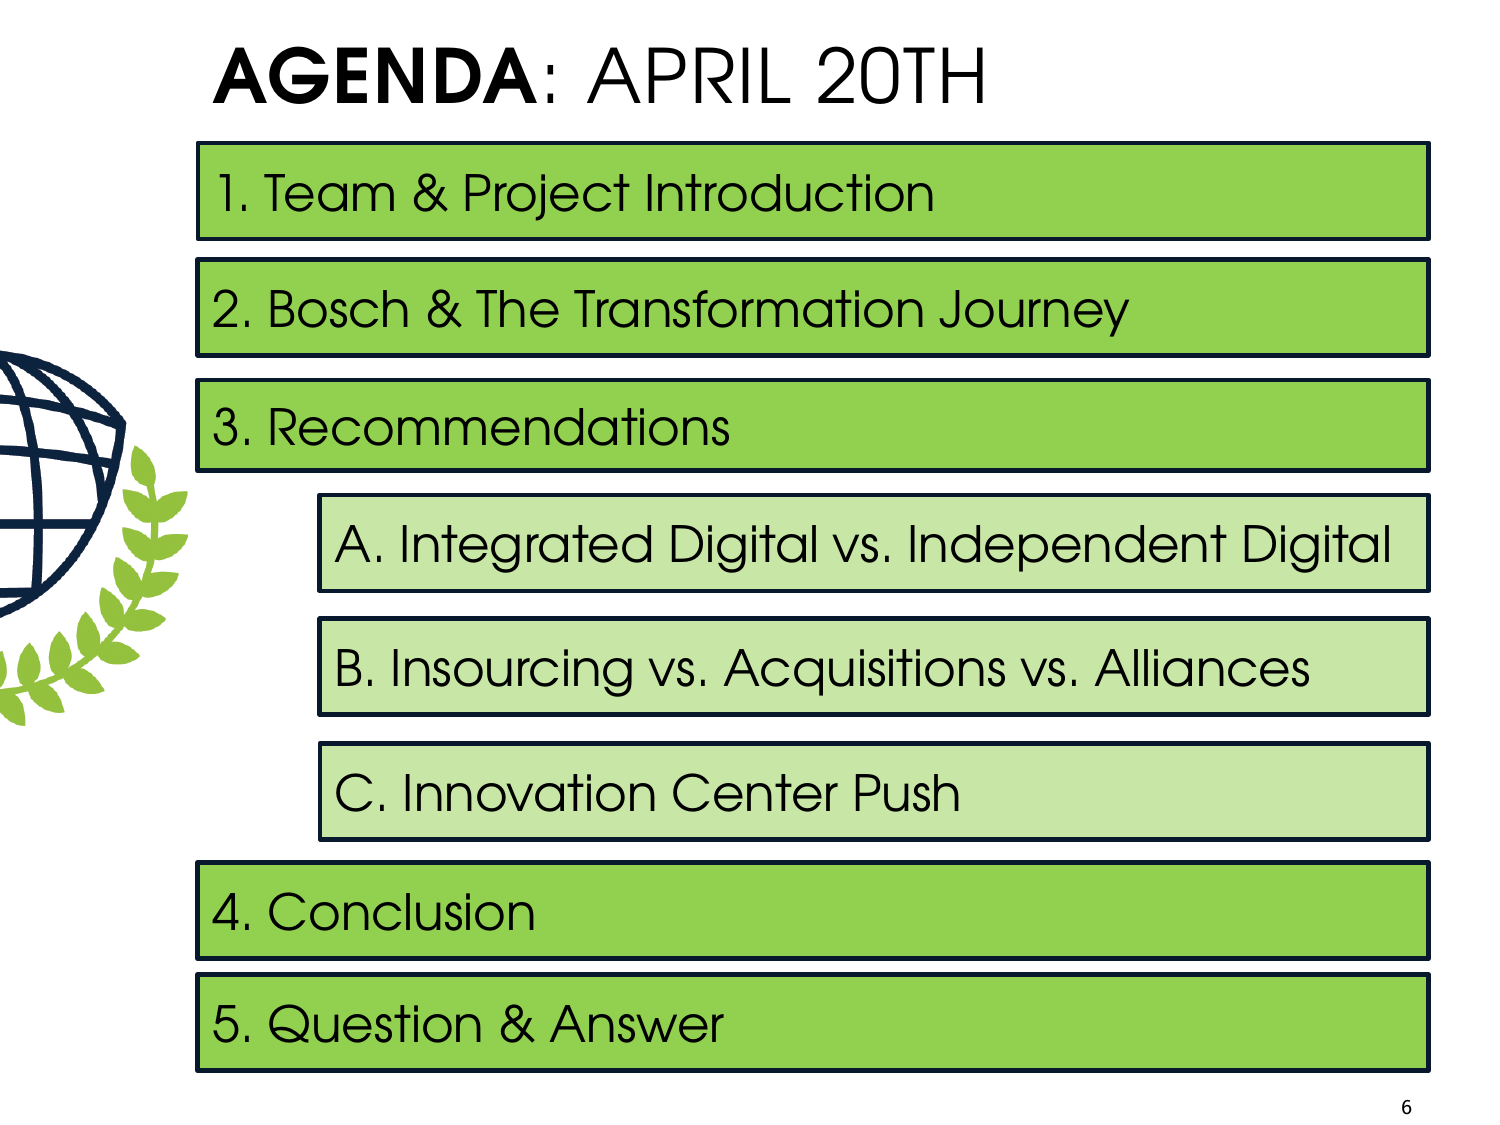

# Agenda: April 20th
1. Team & Project Introduction
2. Bosch & The Transformation Journey
3. Recommendations
A. Integrated Digital vs. Independent Digital
B. Insourcing vs. Acquisitions vs. Alliances
C. Innovation Center Push
4. Conclusion
5. Question & Answer
6